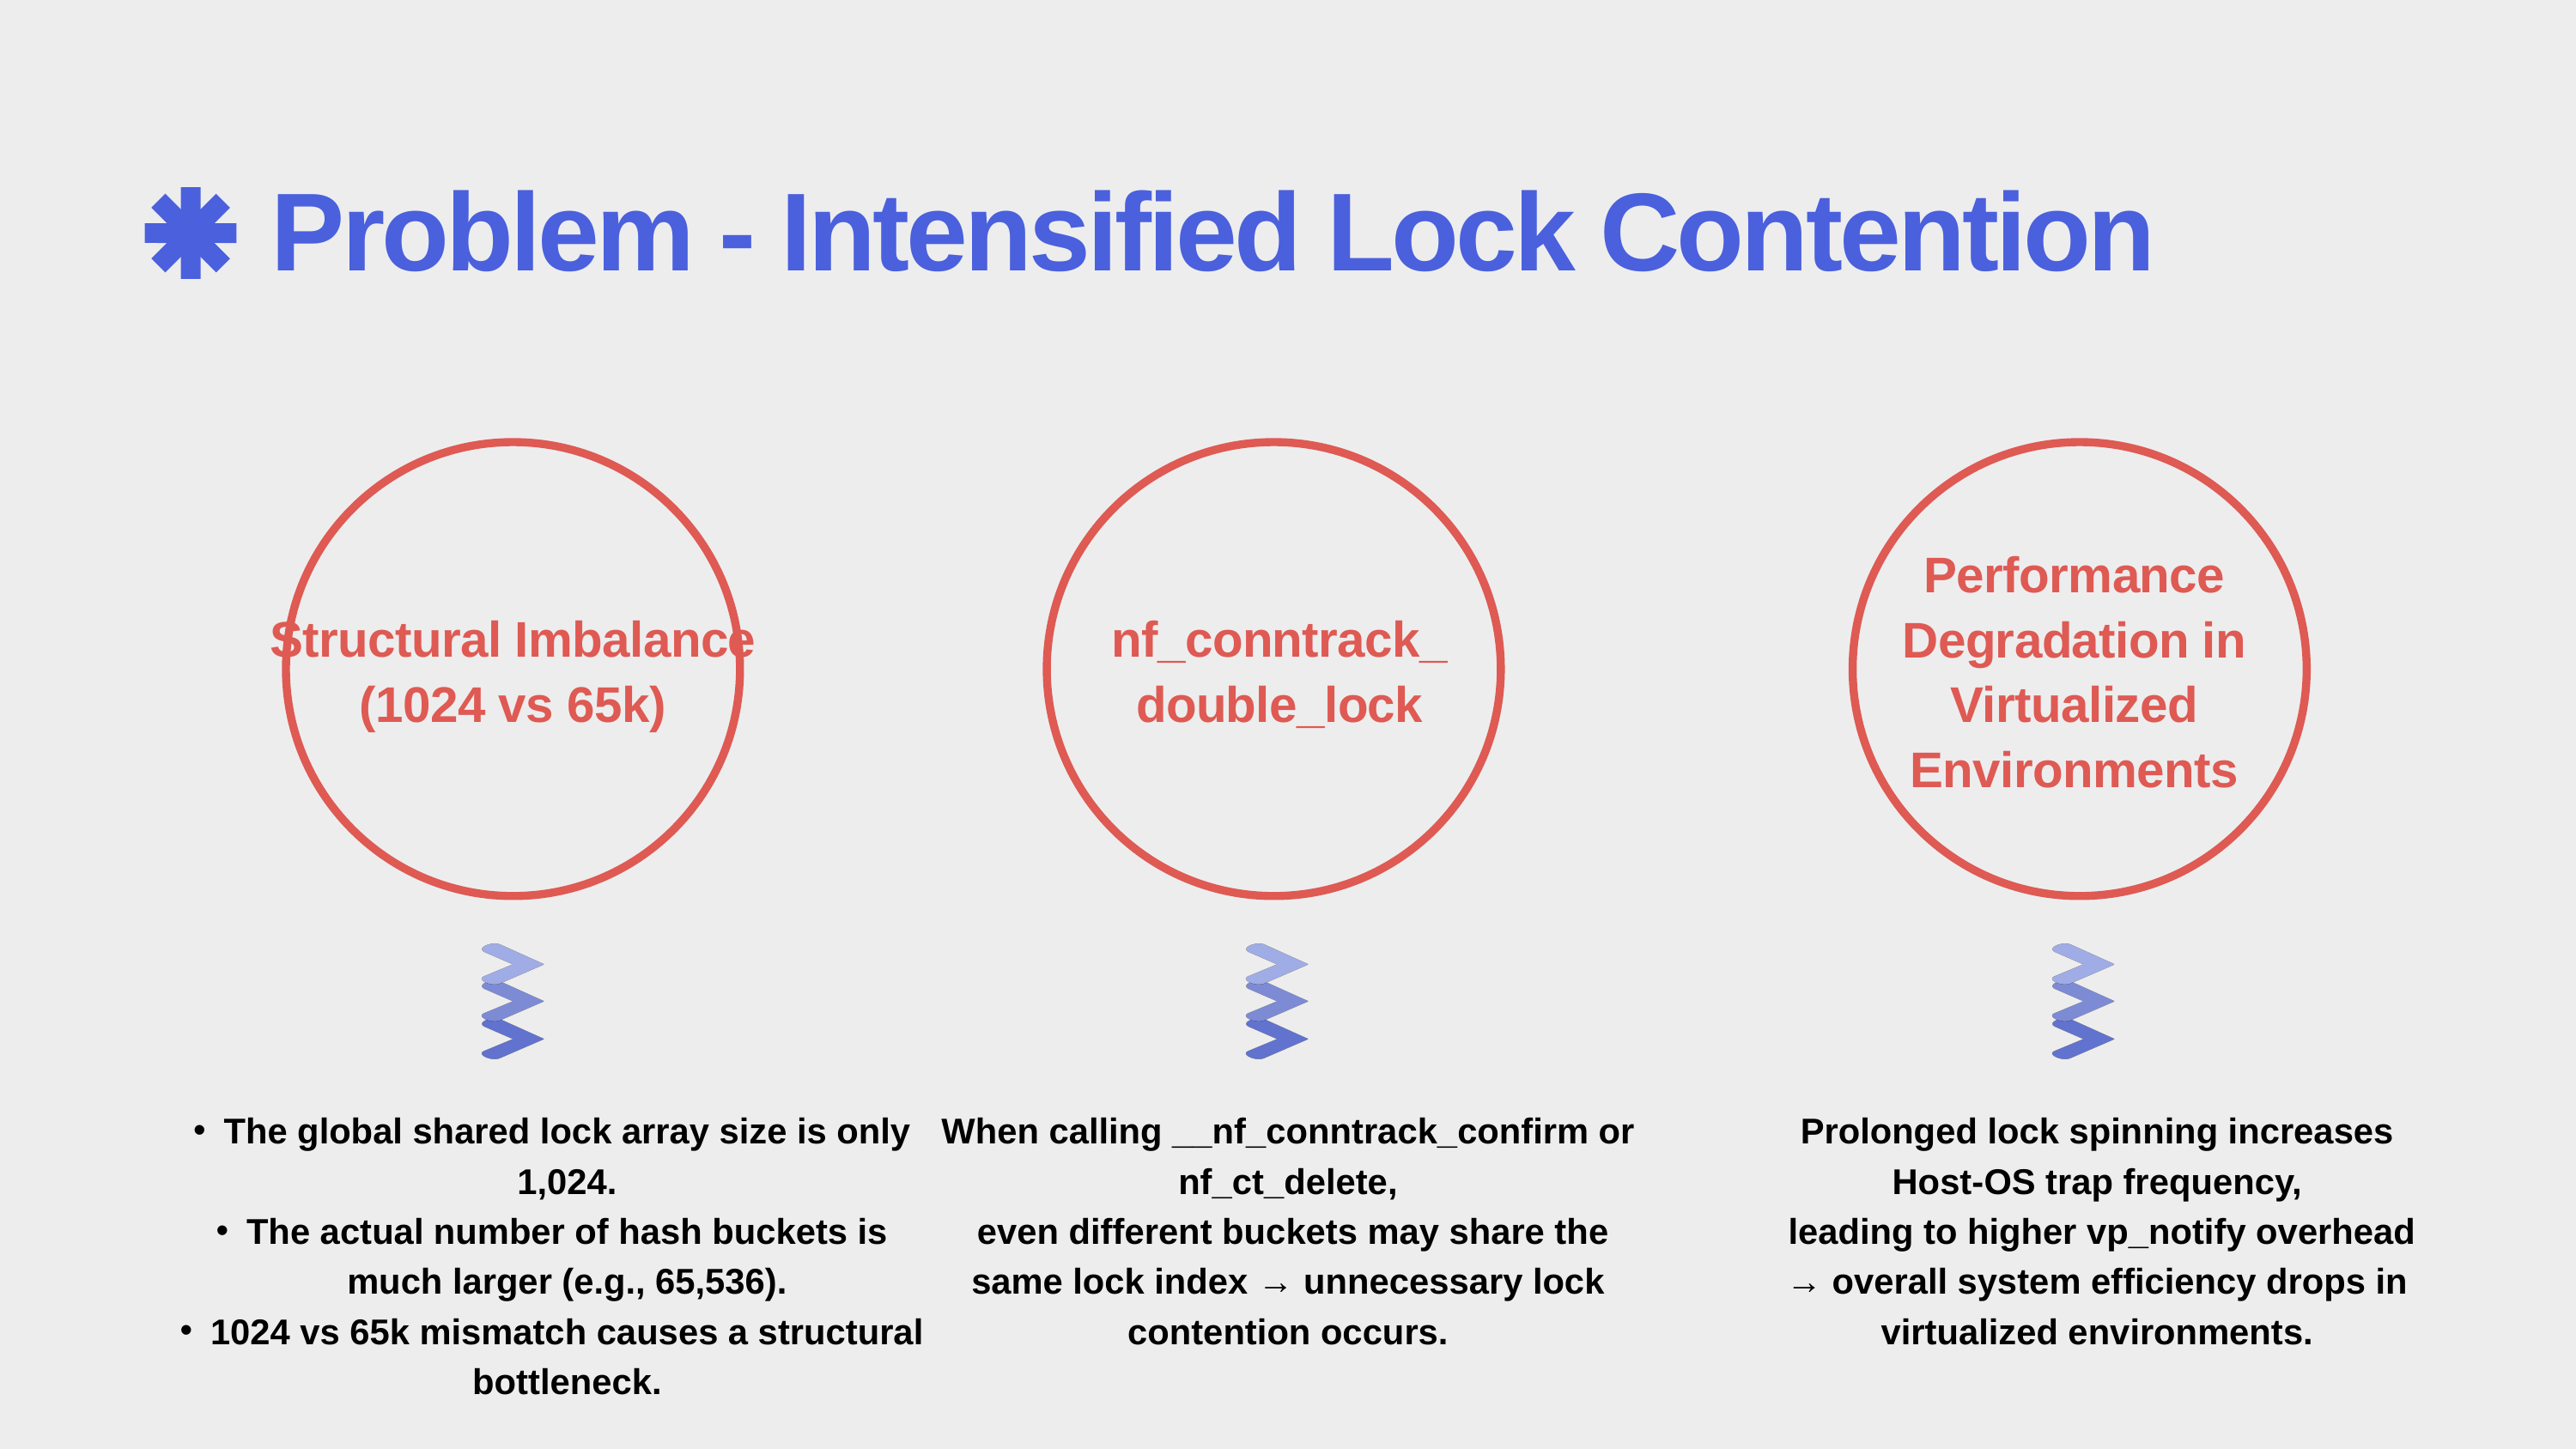

Problem - Intensified Lock Contention

Performance Degradation in Virtualized Environments
Structural Imbalance
(1024 vs 65k)
nf_conntrack_
double_lock

The global shared lock array size is only 1,024.
The actual number of hash buckets is much larger (e.g., 65,536).
1024 vs 65k mismatch causes a structural bottleneck.

When calling __nf_conntrack_confirm or nf_ct_delete,
 even different buckets may share the same lock index → unnecessary lock contention occurs.
Prolonged lock spinning increases Host-OS trap frequency,
 leading to higher vp_notify overhead → overall system efficiency drops in virtualized environments.